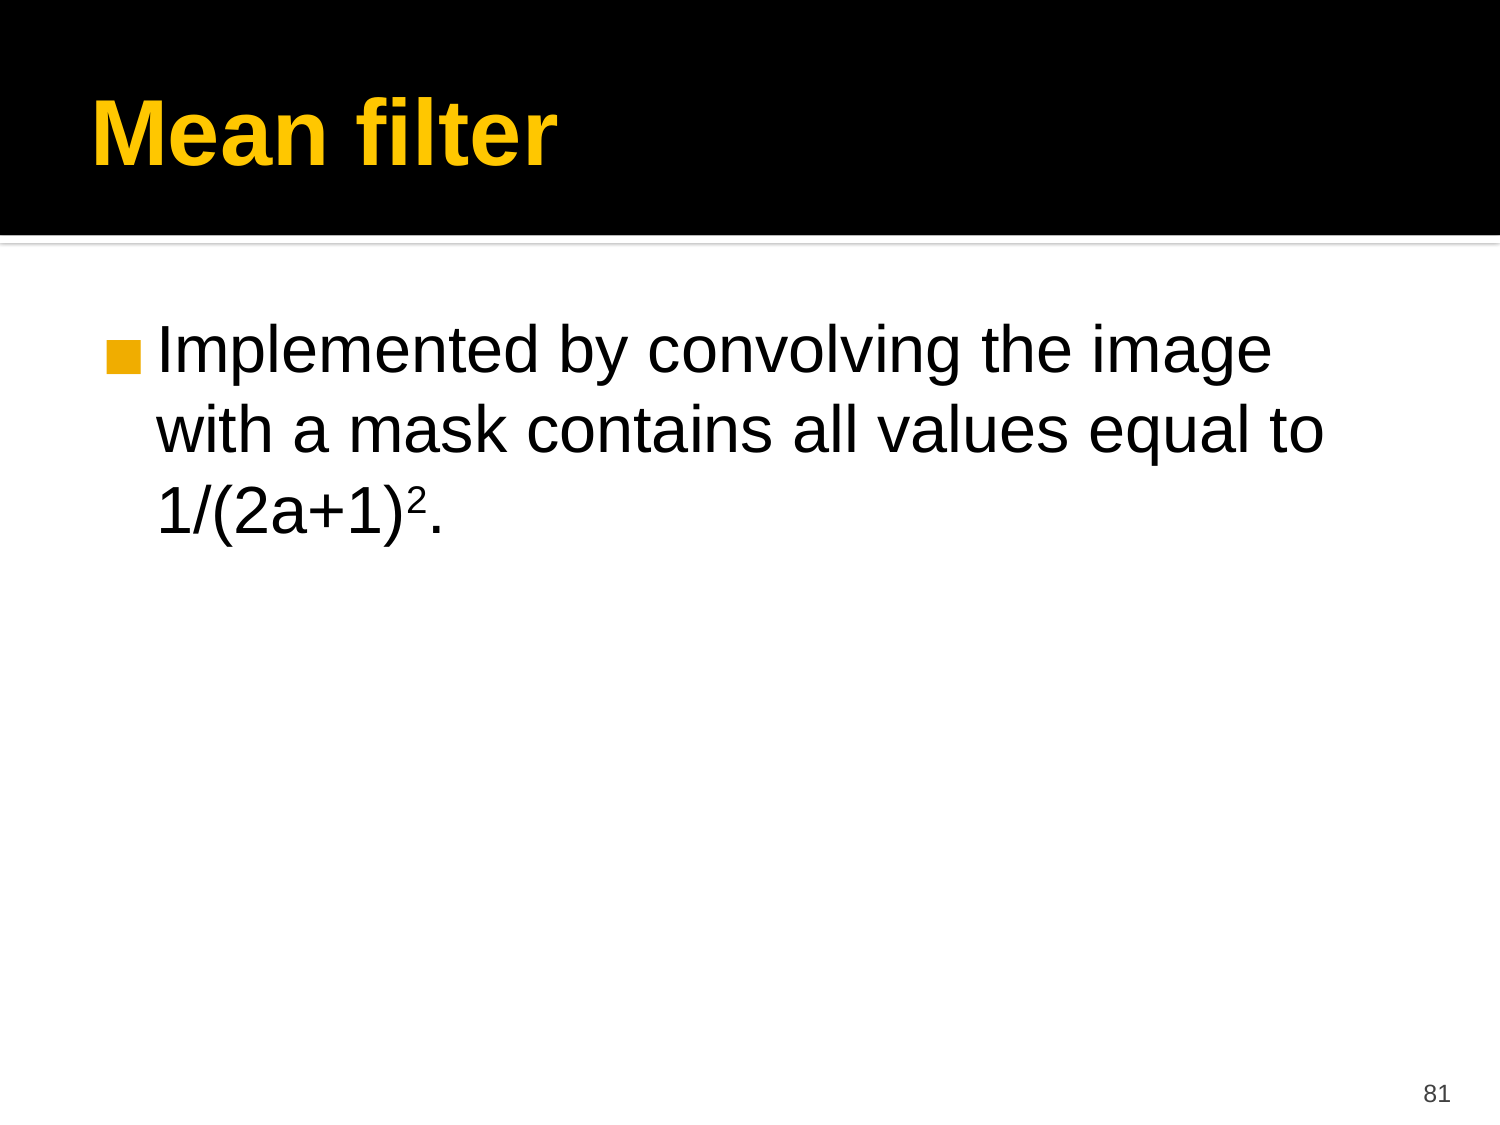

# Mean filter
Implemented by convolving the image with a mask contains all values equal to 1/(2a+1)2.
81